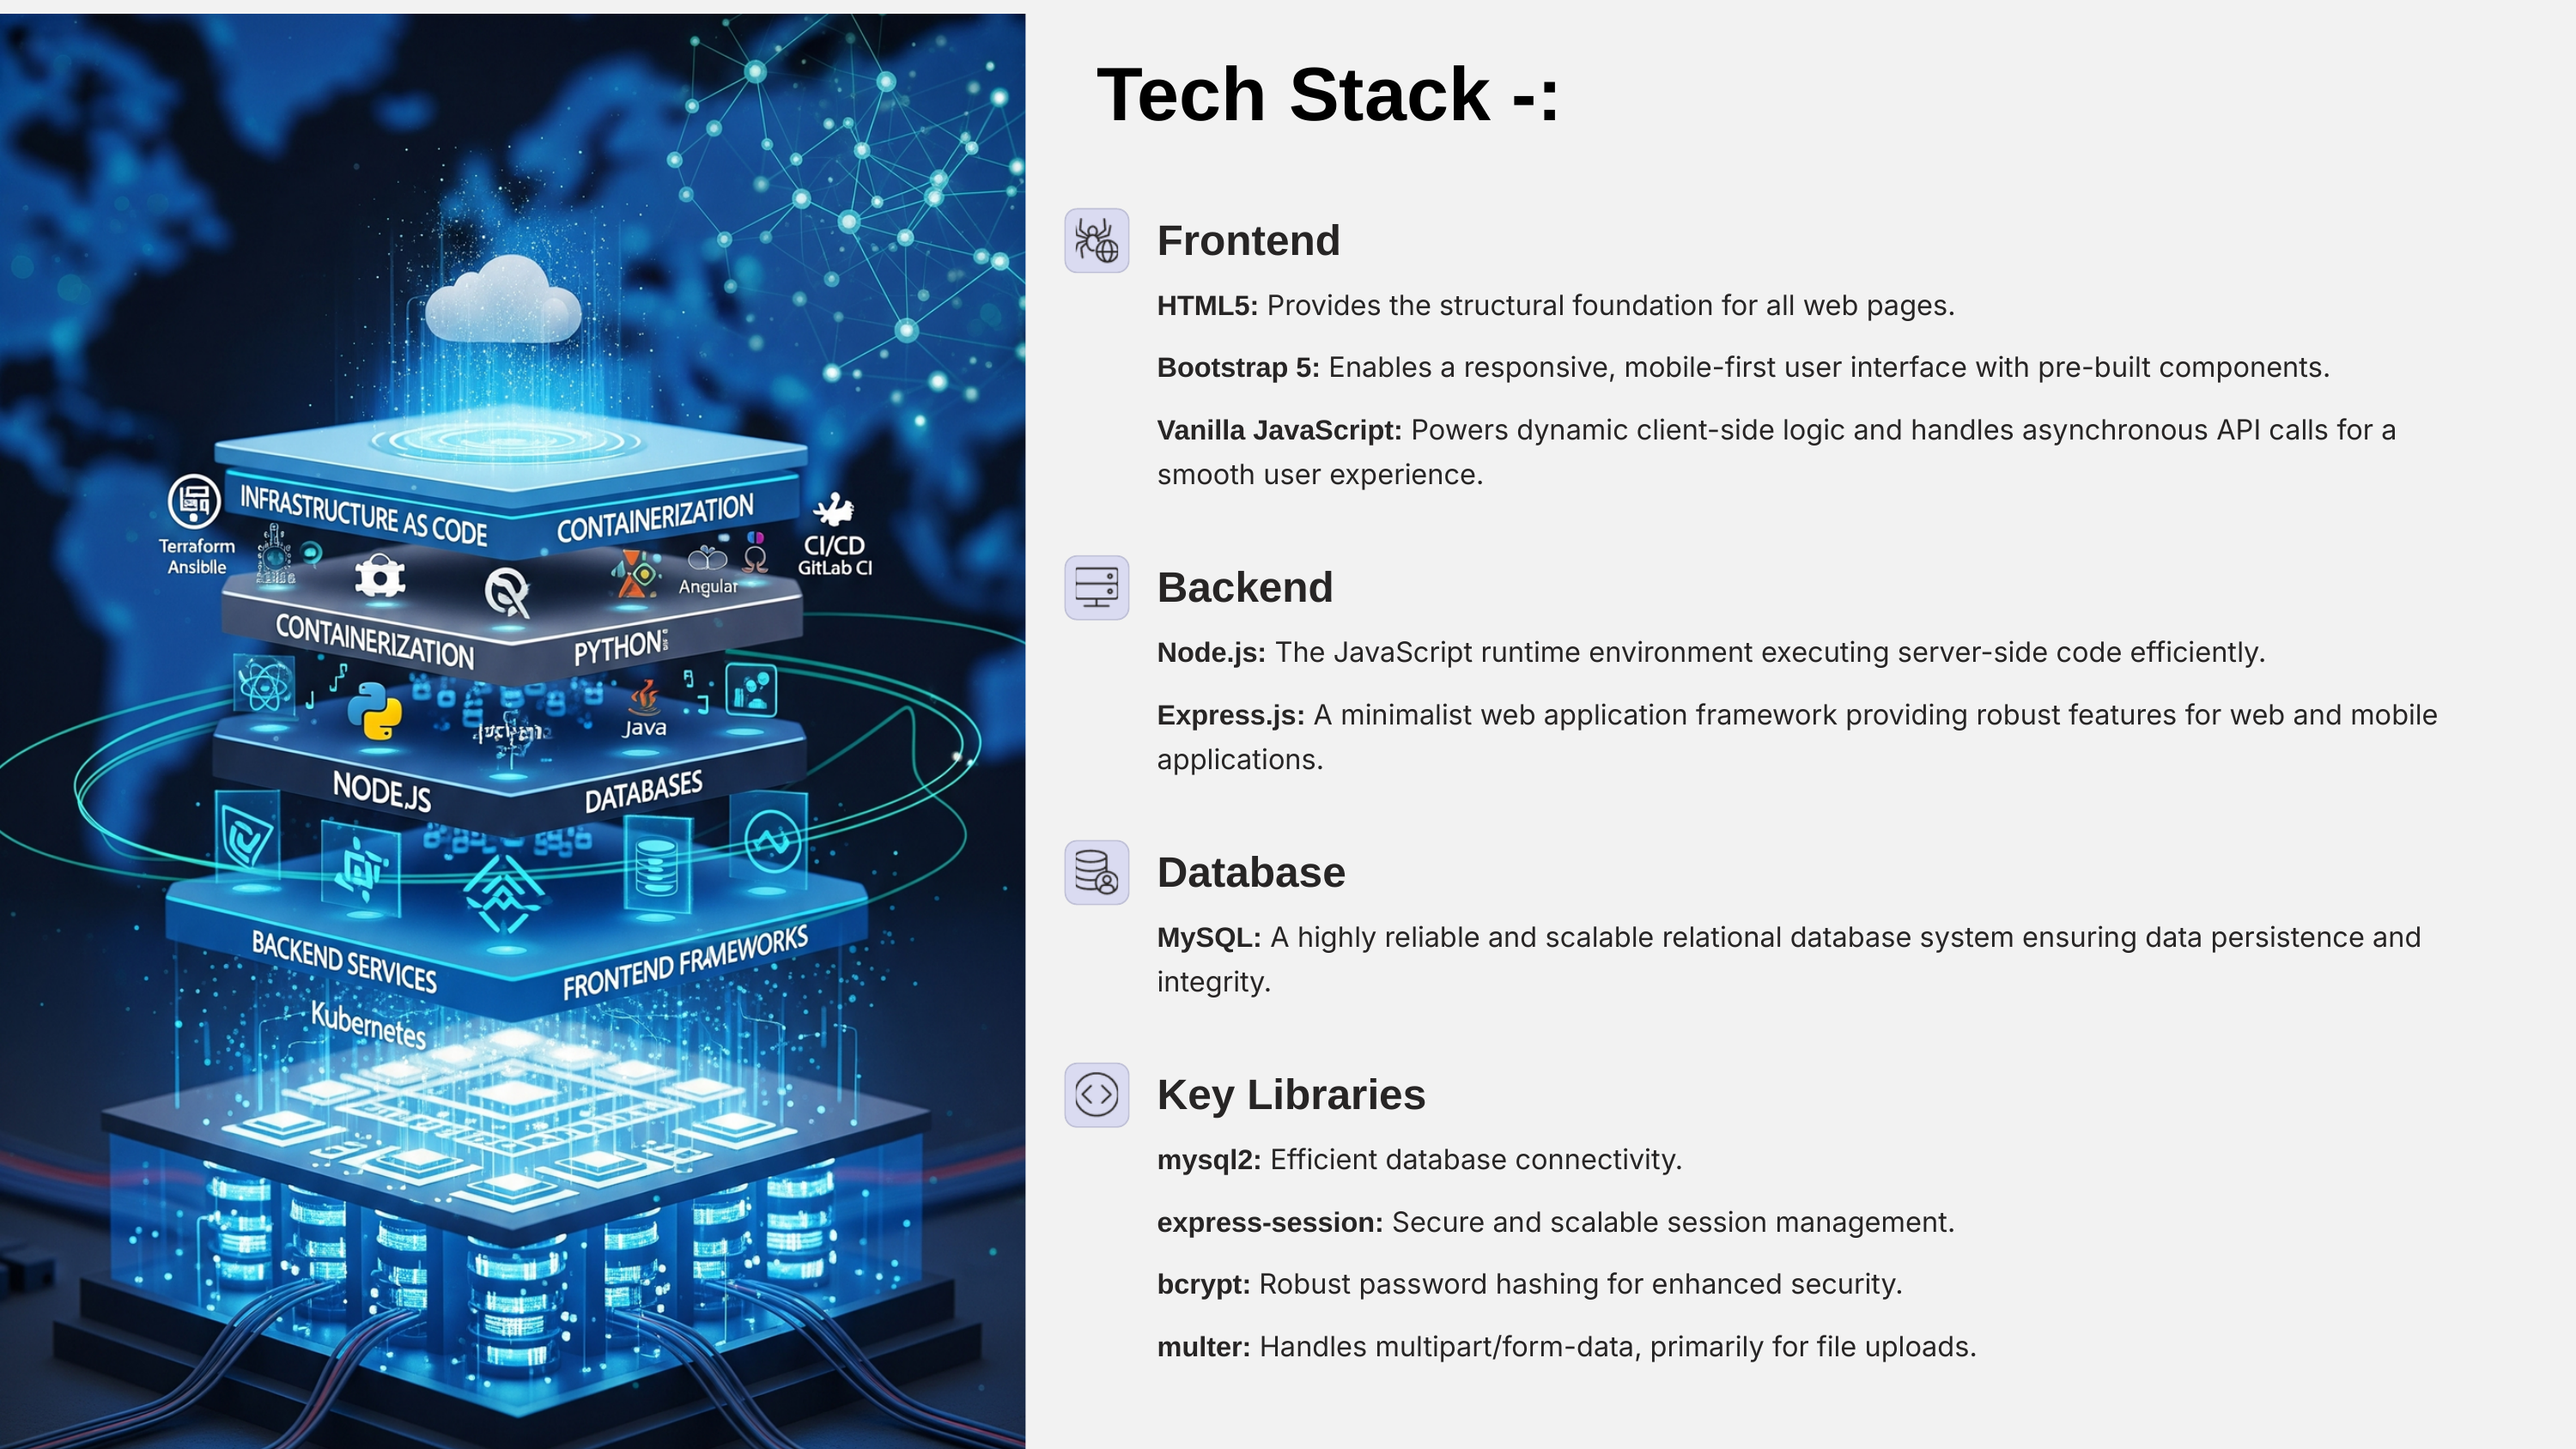

Tech Stack -:

Frontend

HTML5: Provides the structural foundation for all web pages.
Bootstrap 5: Enables a responsive, mobile-first user interface with pre-built components.
Vanilla JavaScript: Powers dynamic client-side logic and handles asynchronous API calls for a smooth user experience.

Backend

Node.js: The JavaScript runtime environment executing server-side code efficiently.
Express.js: A minimalist web application framework providing robust features for web and mobile applications.

Database

MySQL: A highly reliable and scalable relational database system ensuring data persistence and integrity.

Key Libraries

mysql2: Efficient database connectivity.
express-session: Secure and scalable session management.
bcrypt: Robust password hashing for enhanced security.
multer: Handles multipart/form-data, primarily for file uploads.